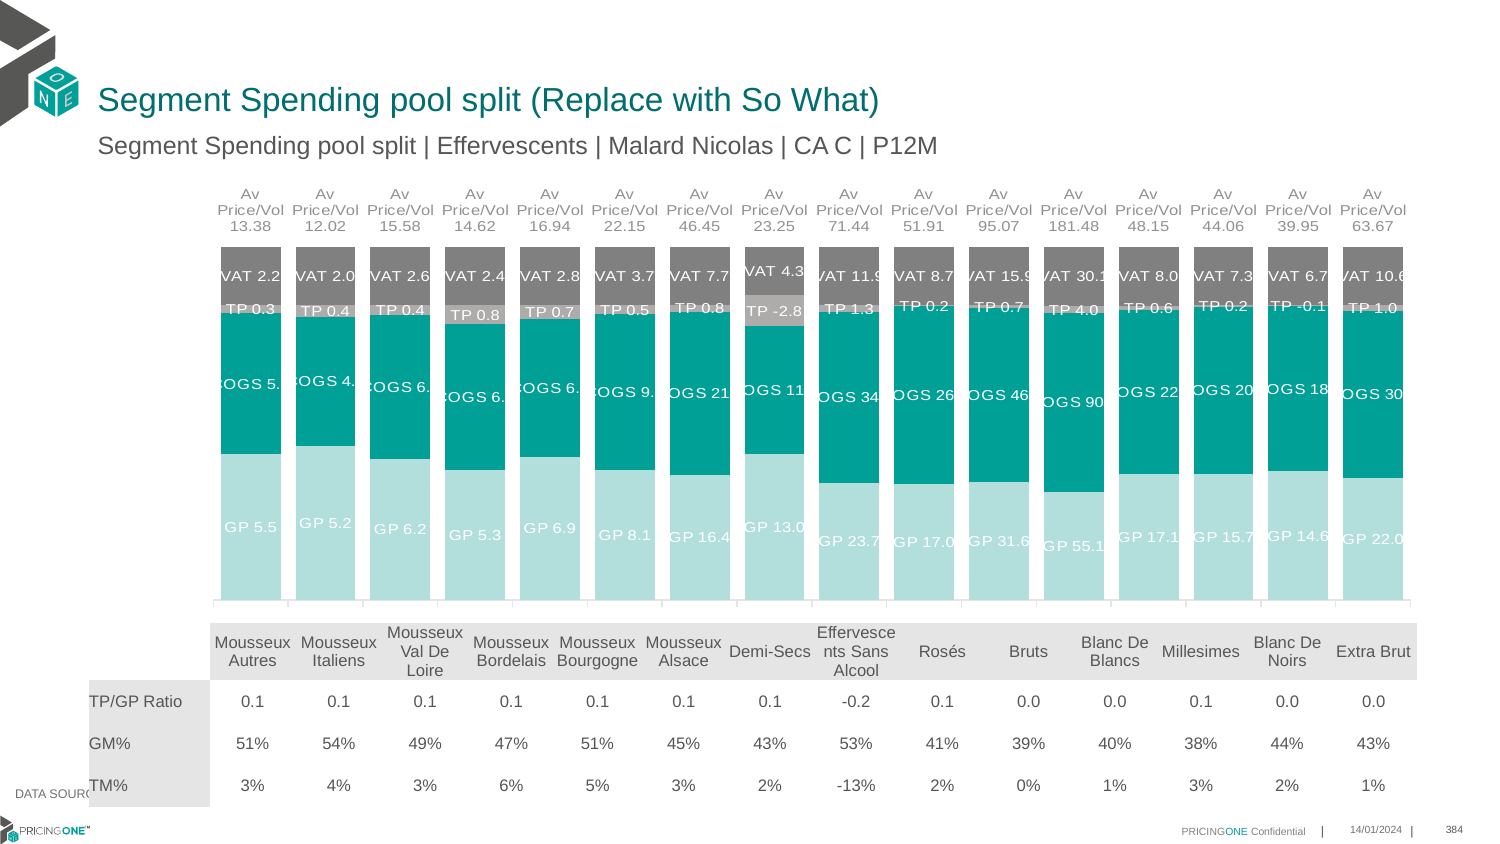

# Segment Spending pool split (Replace with So What)
Segment Spending pool split | Effervescents | Malard Nicolas | CA C | P12M

### Chart

| Category | GP | COGS | TP | VAT |
|---|---|---|---|---|
| Av Price/Vol 13.38 | 5.5028 | 5.2963 | 0.3015 | 2.2224822587951034 |
| Av Price/Vol 12.02 | 5.2344 | 4.3862 | 0.3921 | 2.002565903724953 |
| Av Price/Vol 15.58 | 6.2354 | 6.3637 | 0.4184 | 2.603889096418046 |
| Av Price/Vol 14.62 | 5.3341 | 6.0238 | 0.7511 | 2.4229957805907167 |
| Av Price/Vol 16.94 | 6.868 | 6.5852 | 0.6605 | 2.8227461087527788 |
| Av Price/Vol 22.15 | 8.1412 | 9.8391 | 0.5123 | 3.698519330956955 |
| Av Price/Vol 46.45 | 16.3702 | 21.4923 | 0.8476 | 7.742026748971192 |
| Av Price/Vol 23.25 | 12.9521 | 11.3278 | -2.7513 | 4.306860261157663 |
| Av Price/Vol 71.44 | 23.6832 | 34.5126 | 1.301 | 11.913264508055695 |
| Av Price/Vol 51.91 | 16.9604 | 26.1327 | 0.1509 | 8.650859489921224 |
| Av Price/Vol 95.07 | 31.6366 | 46.9255 | 0.726 | 15.863411261236 |
| Av Price/Vol 181.48 | 55.0874 | 90.8323 | 3.9778 | 30.095950383071894 |
| Av Price/Vol 48.15 | 17.0828 | 22.1321 | 0.6026 | 7.986239414934559 |
| Av Price/Vol 44.06 | 15.7312 | 20.7514 | 0.2081 | 7.338144710323864 |
| Av Price/Vol 39.95 | 14.6038 | 18.8143 | -0.1307 | 6.657473995789303 |
| Av Price/Vol 63.67 | 21.9921 | 30.089 | 0.9803 | 10.612307140294218 |
|  | Mousseux Autres | Mousseux Italiens | Mousseux Val De Loire | Mousseux Bordelais | Mousseux Bourgogne | Mousseux Alsace | Demi-Secs | Effervescents Sans Alcool | Rosés | Bruts | Blanc De Blancs | Millesimes | Blanc De Noirs | Extra Brut |
| --- | --- | --- | --- | --- | --- | --- | --- | --- | --- | --- | --- | --- | --- | --- |
| TP/GP Ratio | 0.1 | 0.1 | 0.1 | 0.1 | 0.1 | 0.1 | 0.1 | -0.2 | 0.1 | 0.0 | 0.0 | 0.1 | 0.0 | 0.0 |
| GM% | 51% | 54% | 49% | 47% | 51% | 45% | 43% | 53% | 41% | 39% | 40% | 38% | 44% | 43% |
| TM% | 3% | 4% | 3% | 6% | 5% | 3% | 2% | -13% | 2% | 0% | 1% | 3% | 2% | 1% |
DATA SOURCE: Client P&L

14/01/2024
384